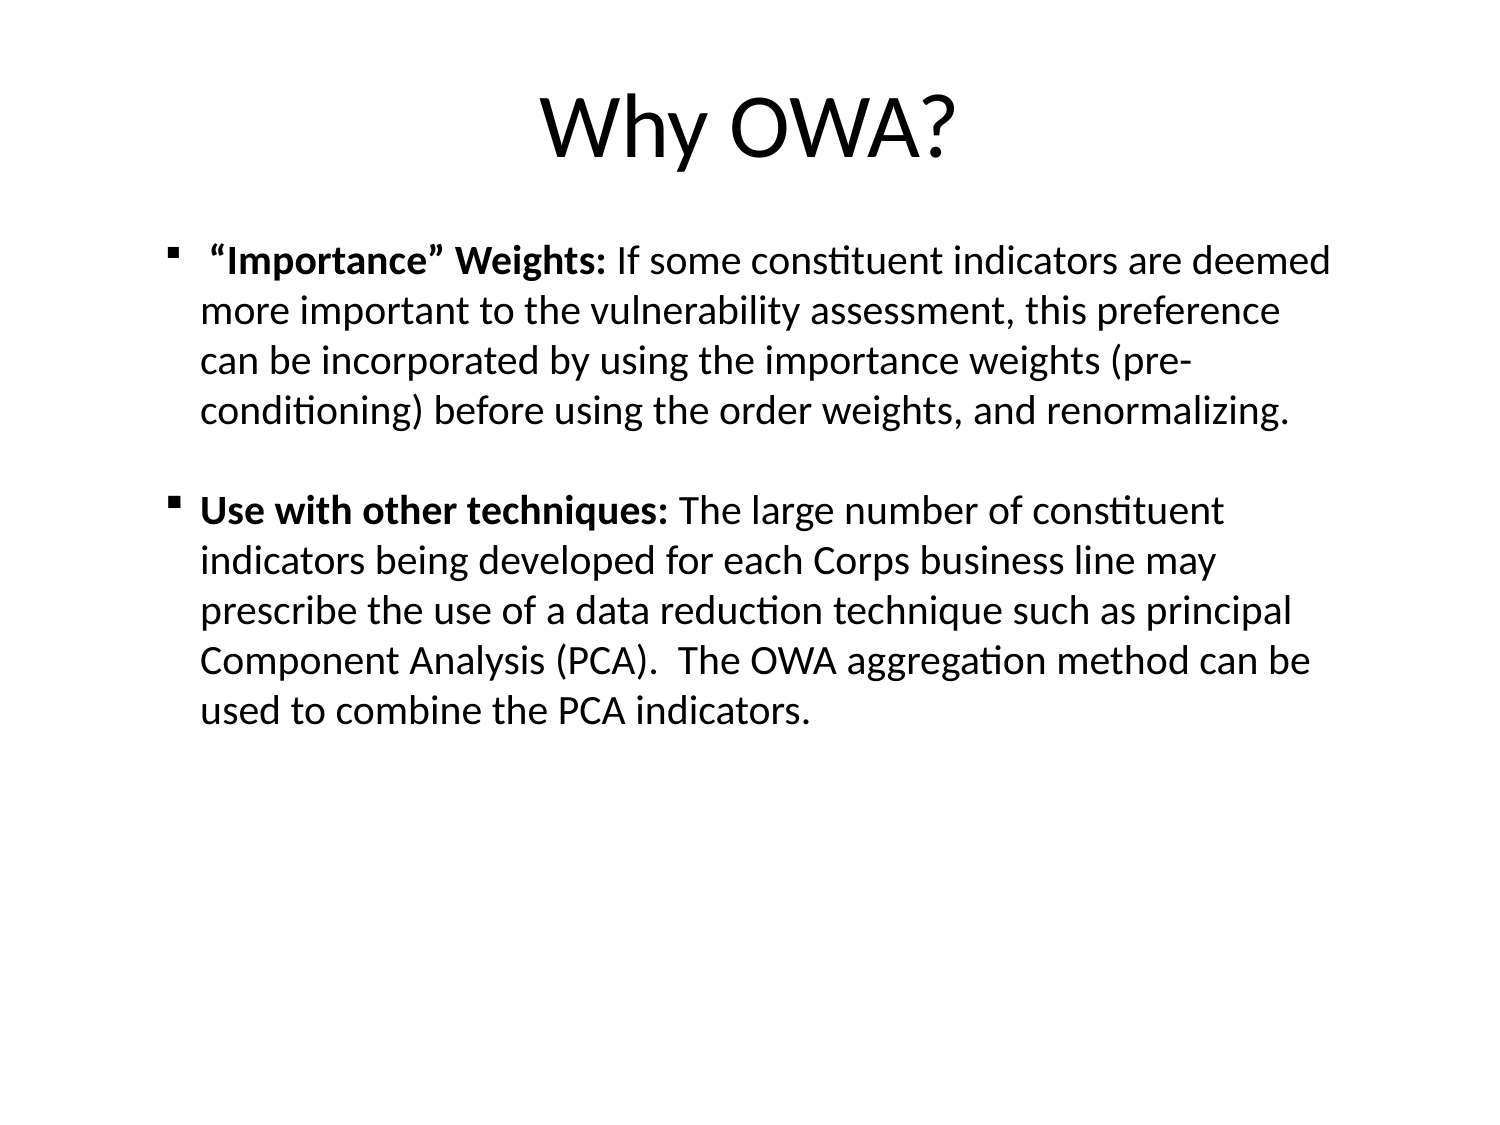

Why OWA?
 “Importance” Weights: If some constituent indicators are deemed more important to the vulnerability assessment, this preference can be incorporated by using the importance weights (pre-conditioning) before using the order weights, and renormalizing.

Use with other techniques: The large number of constituent indicators being developed for each Corps business line may prescribe the use of a data reduction technique such as principal Component Analysis (PCA).  The OWA aggregation method can be used to combine the PCA indicators.